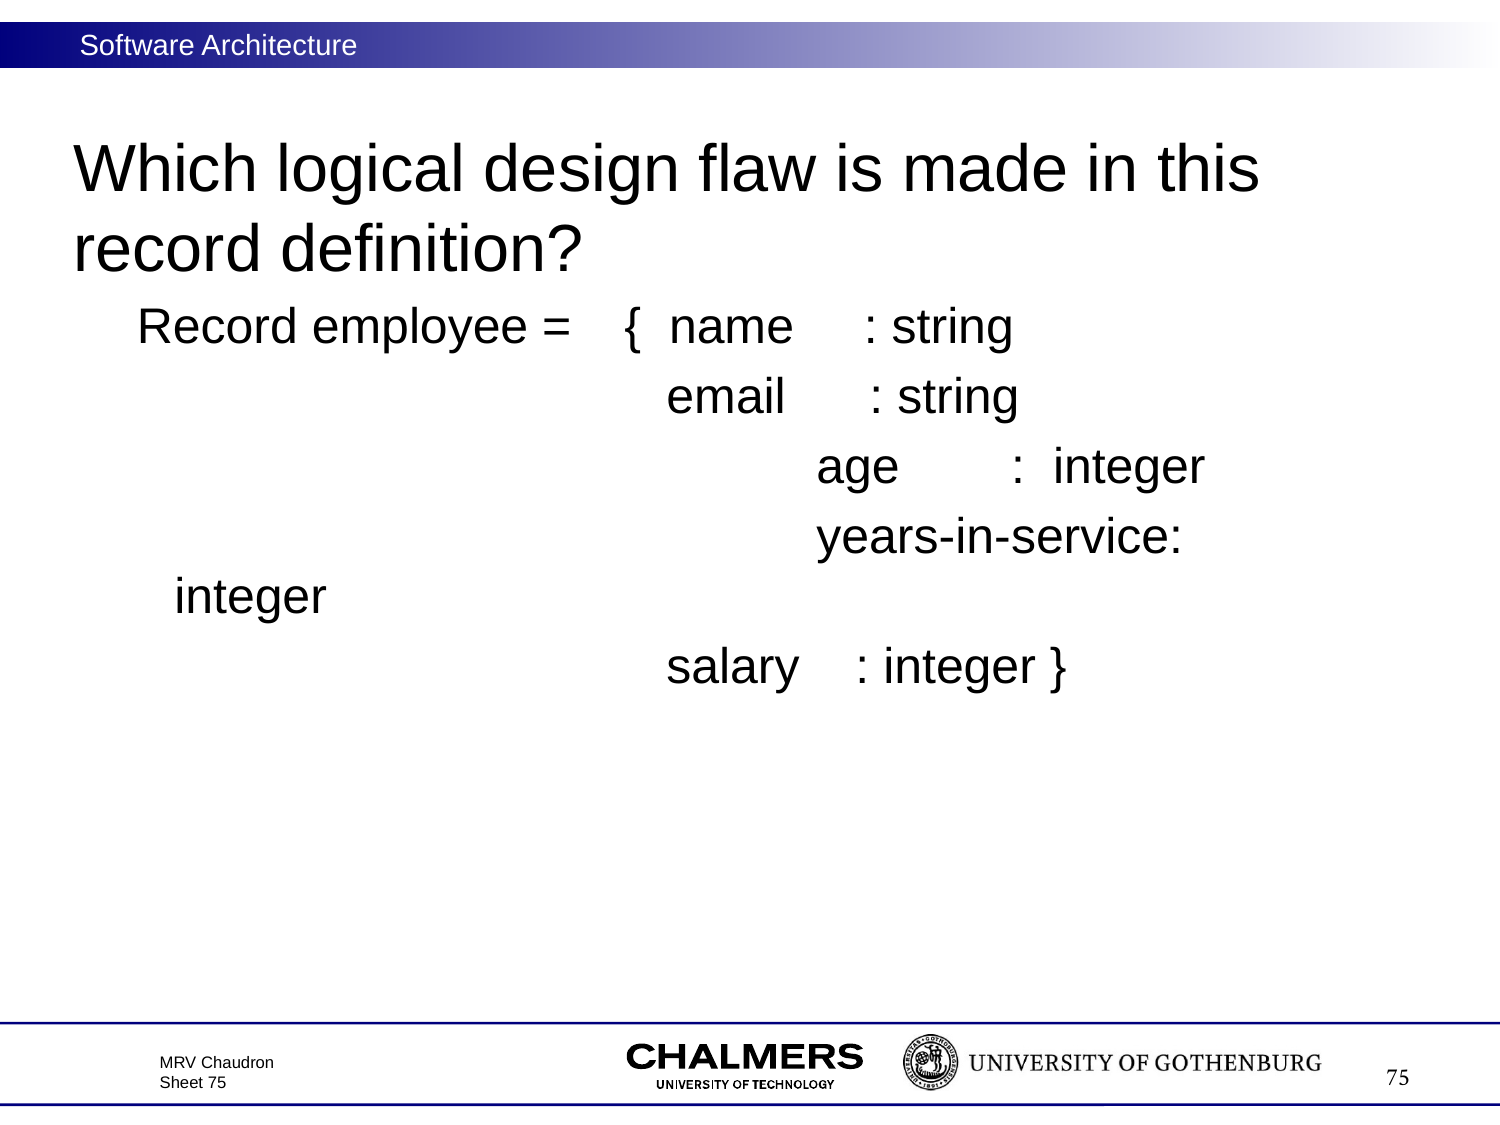

Which logical design flaw is made in this record definition?
Record employee =	{  name     : string
      			   email      : string
				  	   age        :  integer
				   	   years-in-service: integer
	     			   salary    : integer }

75
MRV Chaudron
Sheet 75